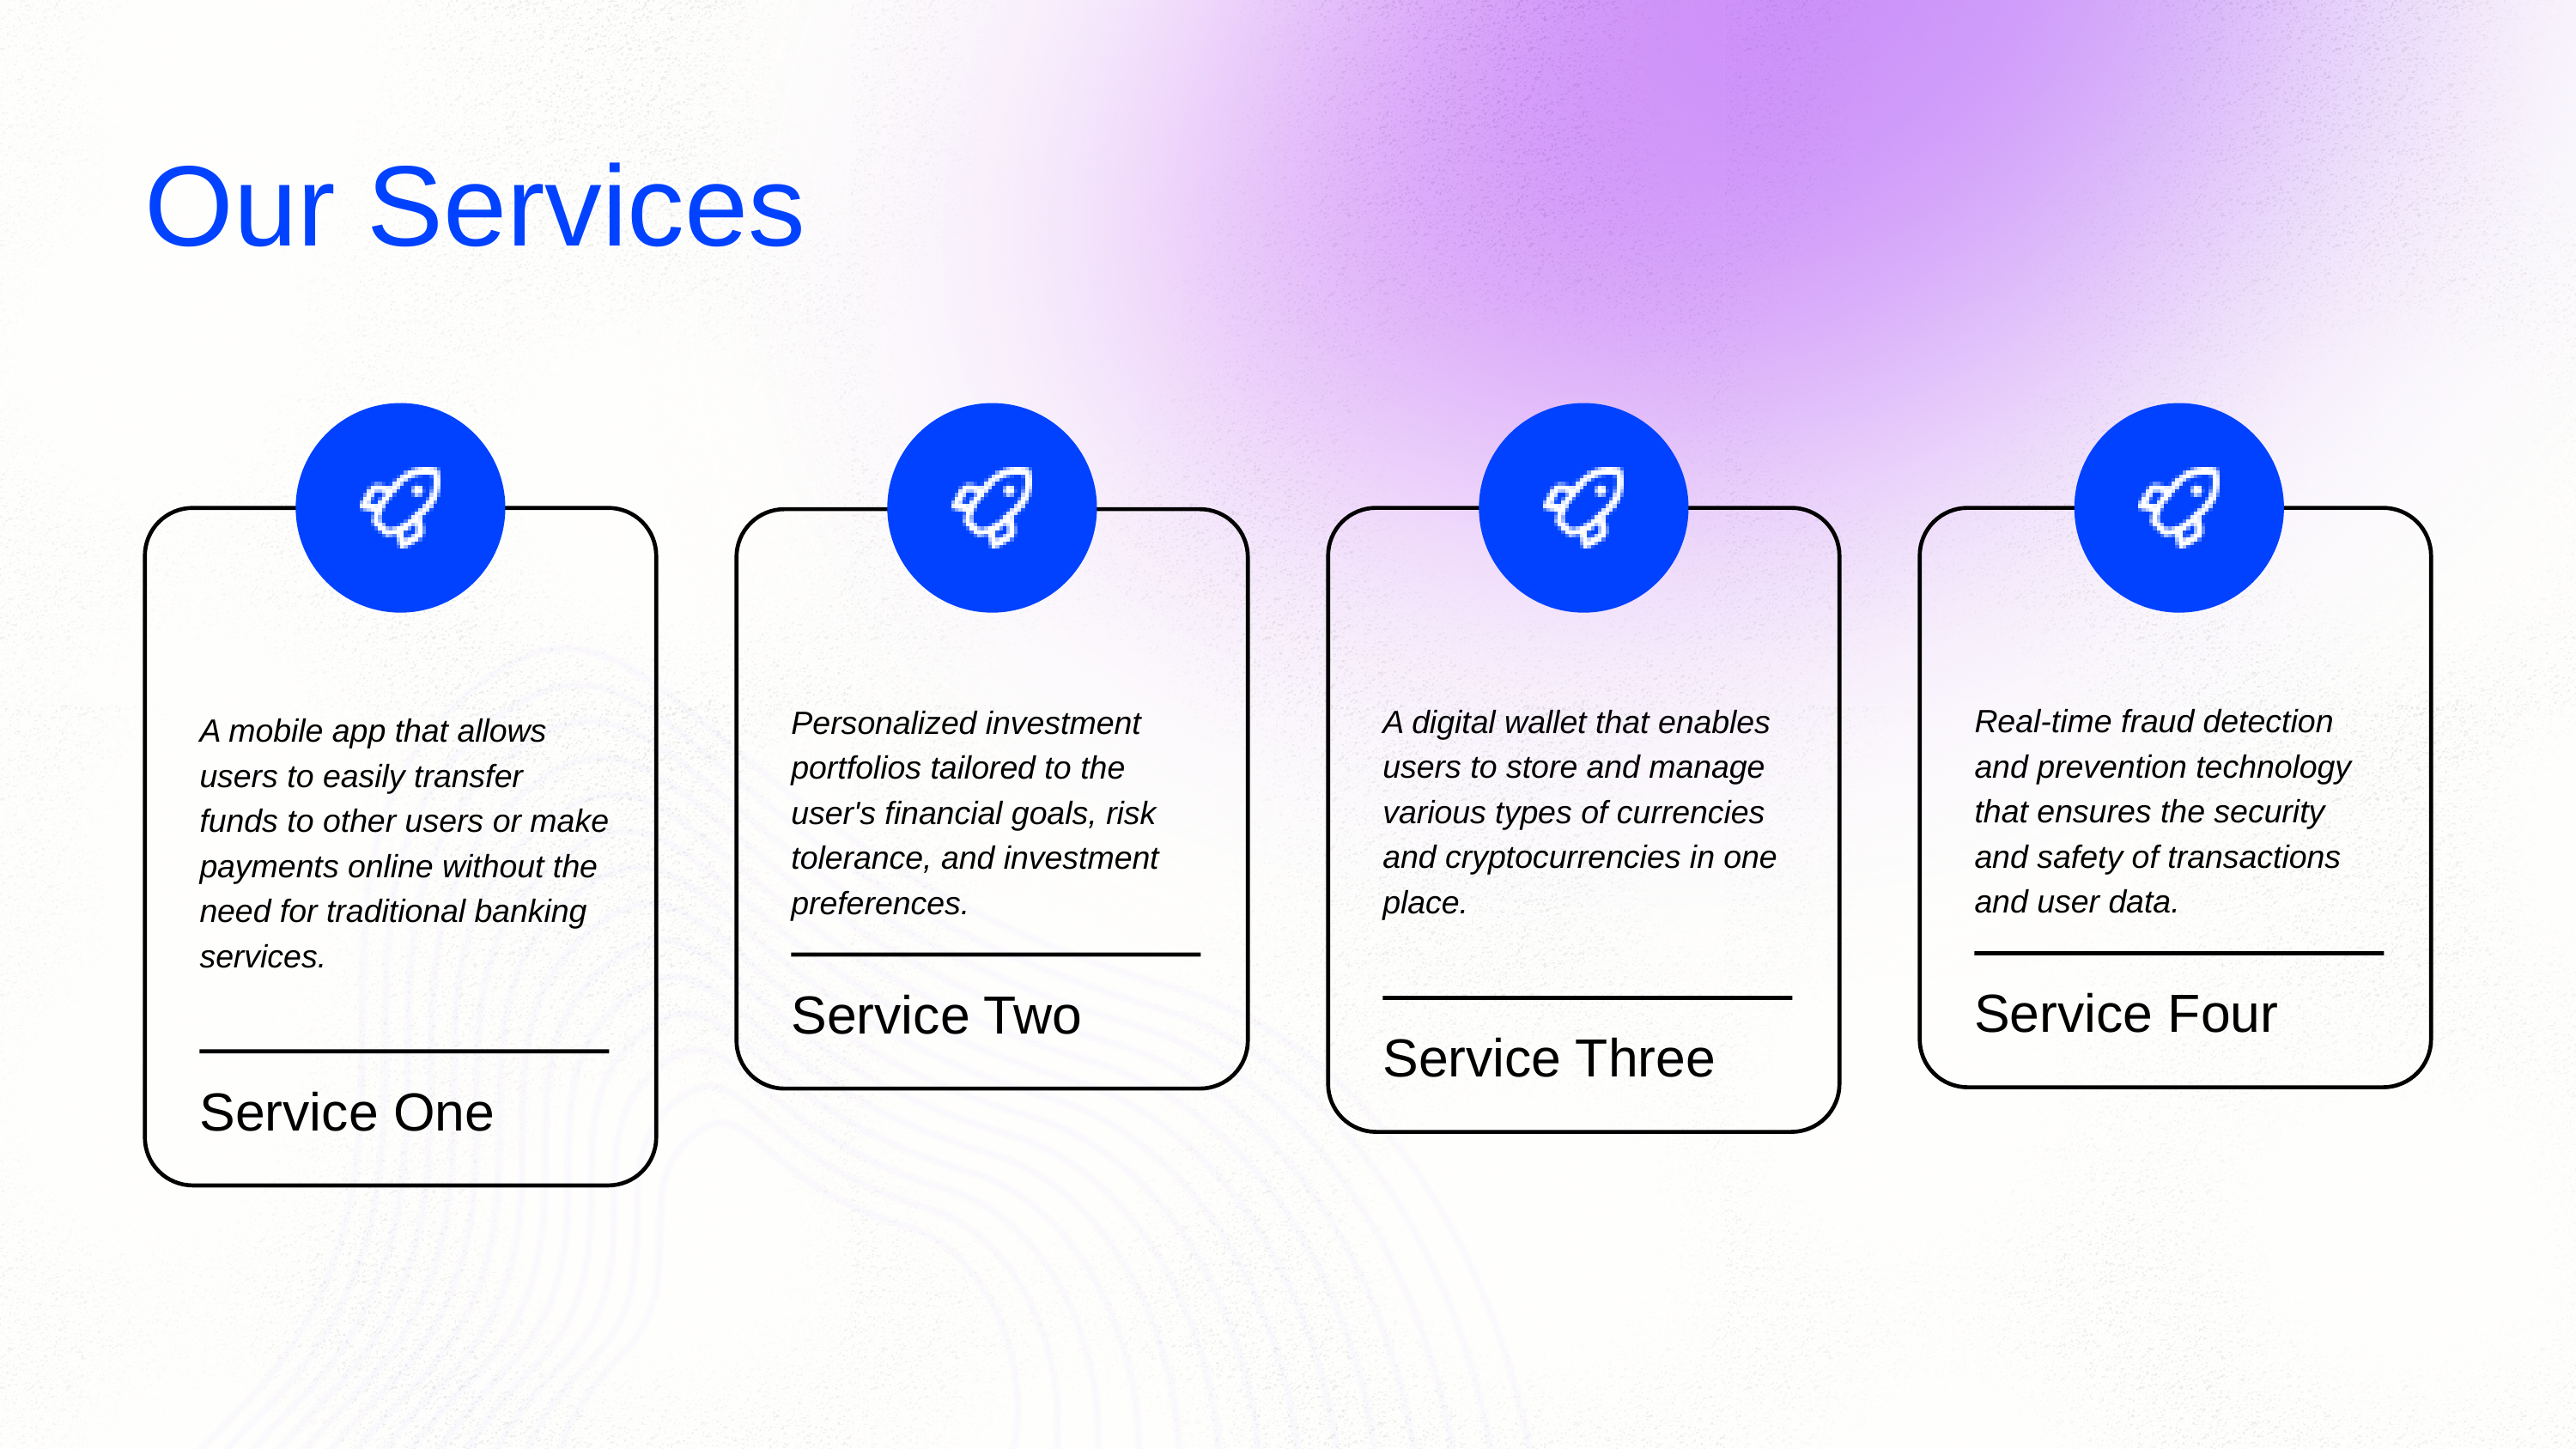

Our Services

Real-time fraud detection and prevention technology that ensures the security and safety of transactions and user data.
A digital wallet that enables users to store and manage various types of currencies and cryptocurrencies in one place.
Personalized investment portfolios tailored to the user's financial goals, risk tolerance, and investment preferences.
A mobile app that allows users to easily transfer funds to other users or make payments online without the need for traditional banking services.

Service Four
Service Two

Service Three

Service One